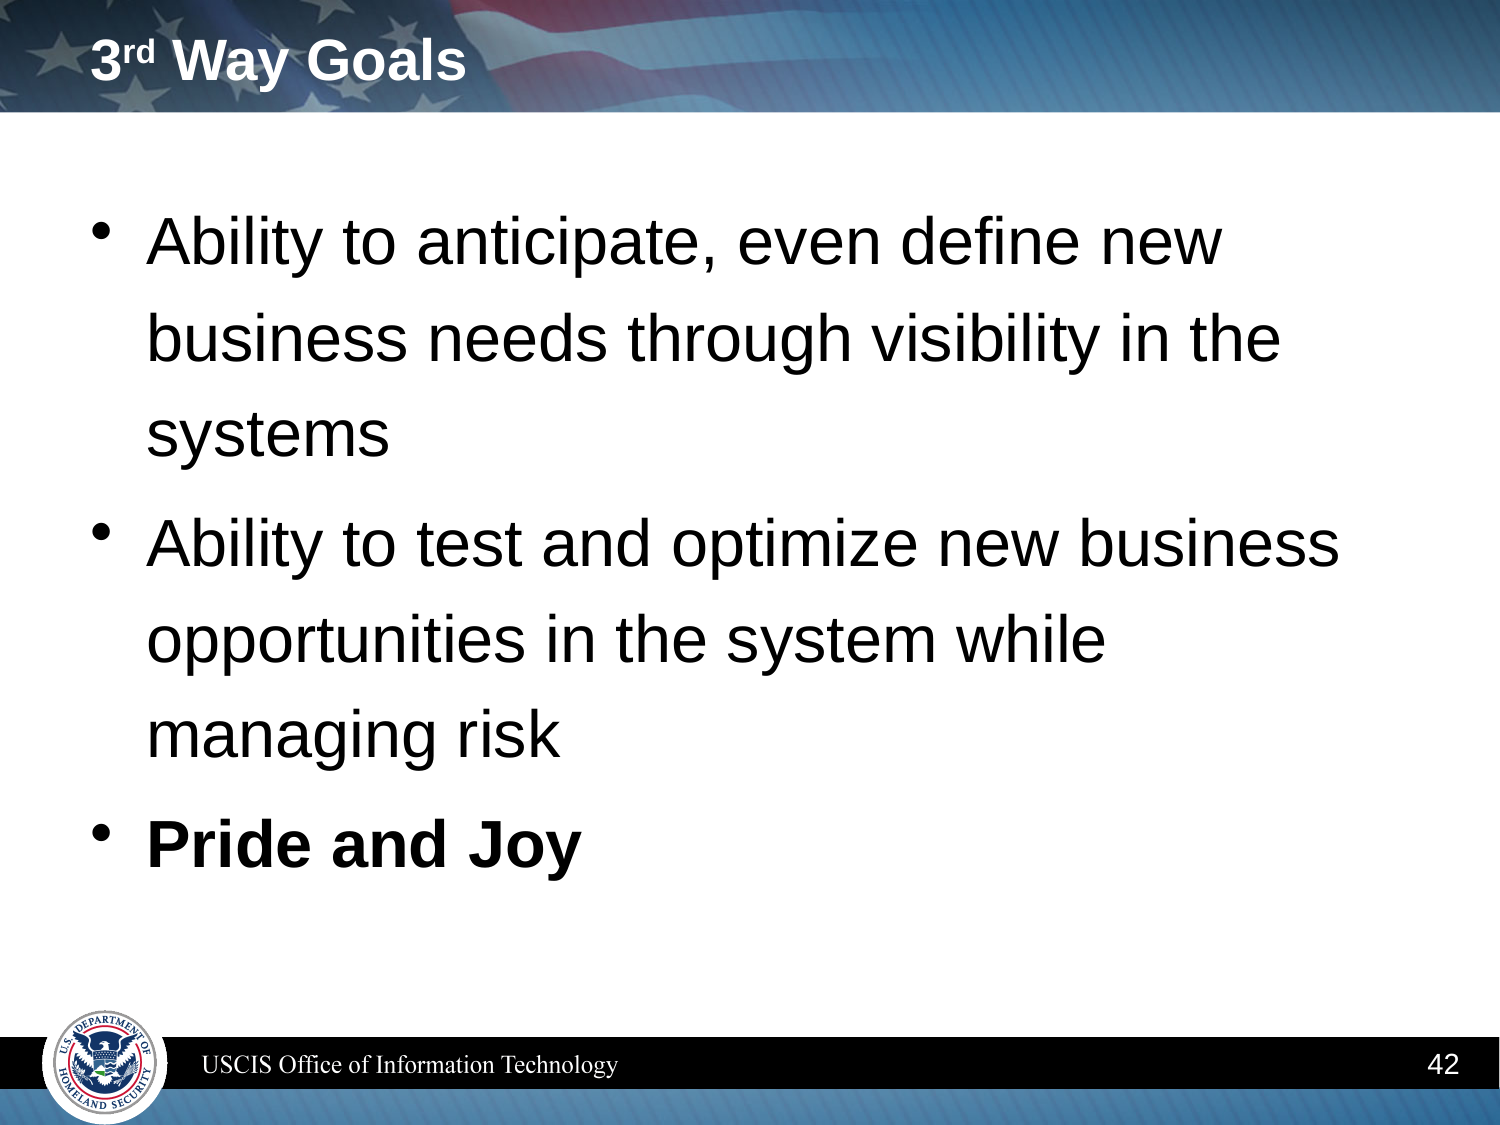

# 3rd Way Goals
Ability to anticipate, even define new business needs through visibility in the systems
Ability to test and optimize new business opportunities in the system while managing risk
Pride and Joy

42